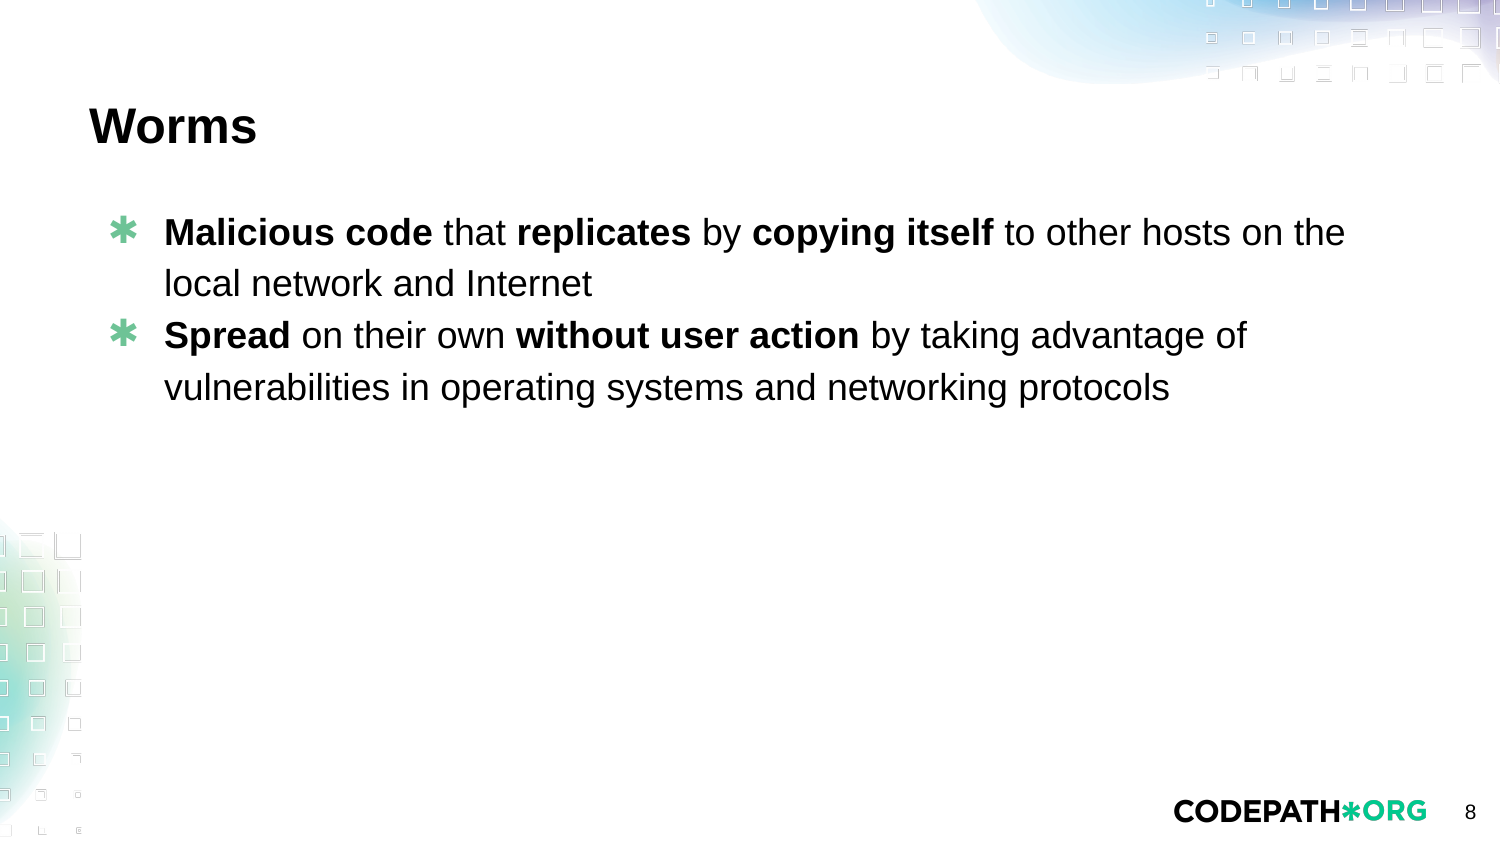

# Worms
Malicious code that replicates by copying itself to other hosts on the local network and Internet
Spread on their own without user action by taking advantage of vulnerabilities in operating systems and networking protocols
8